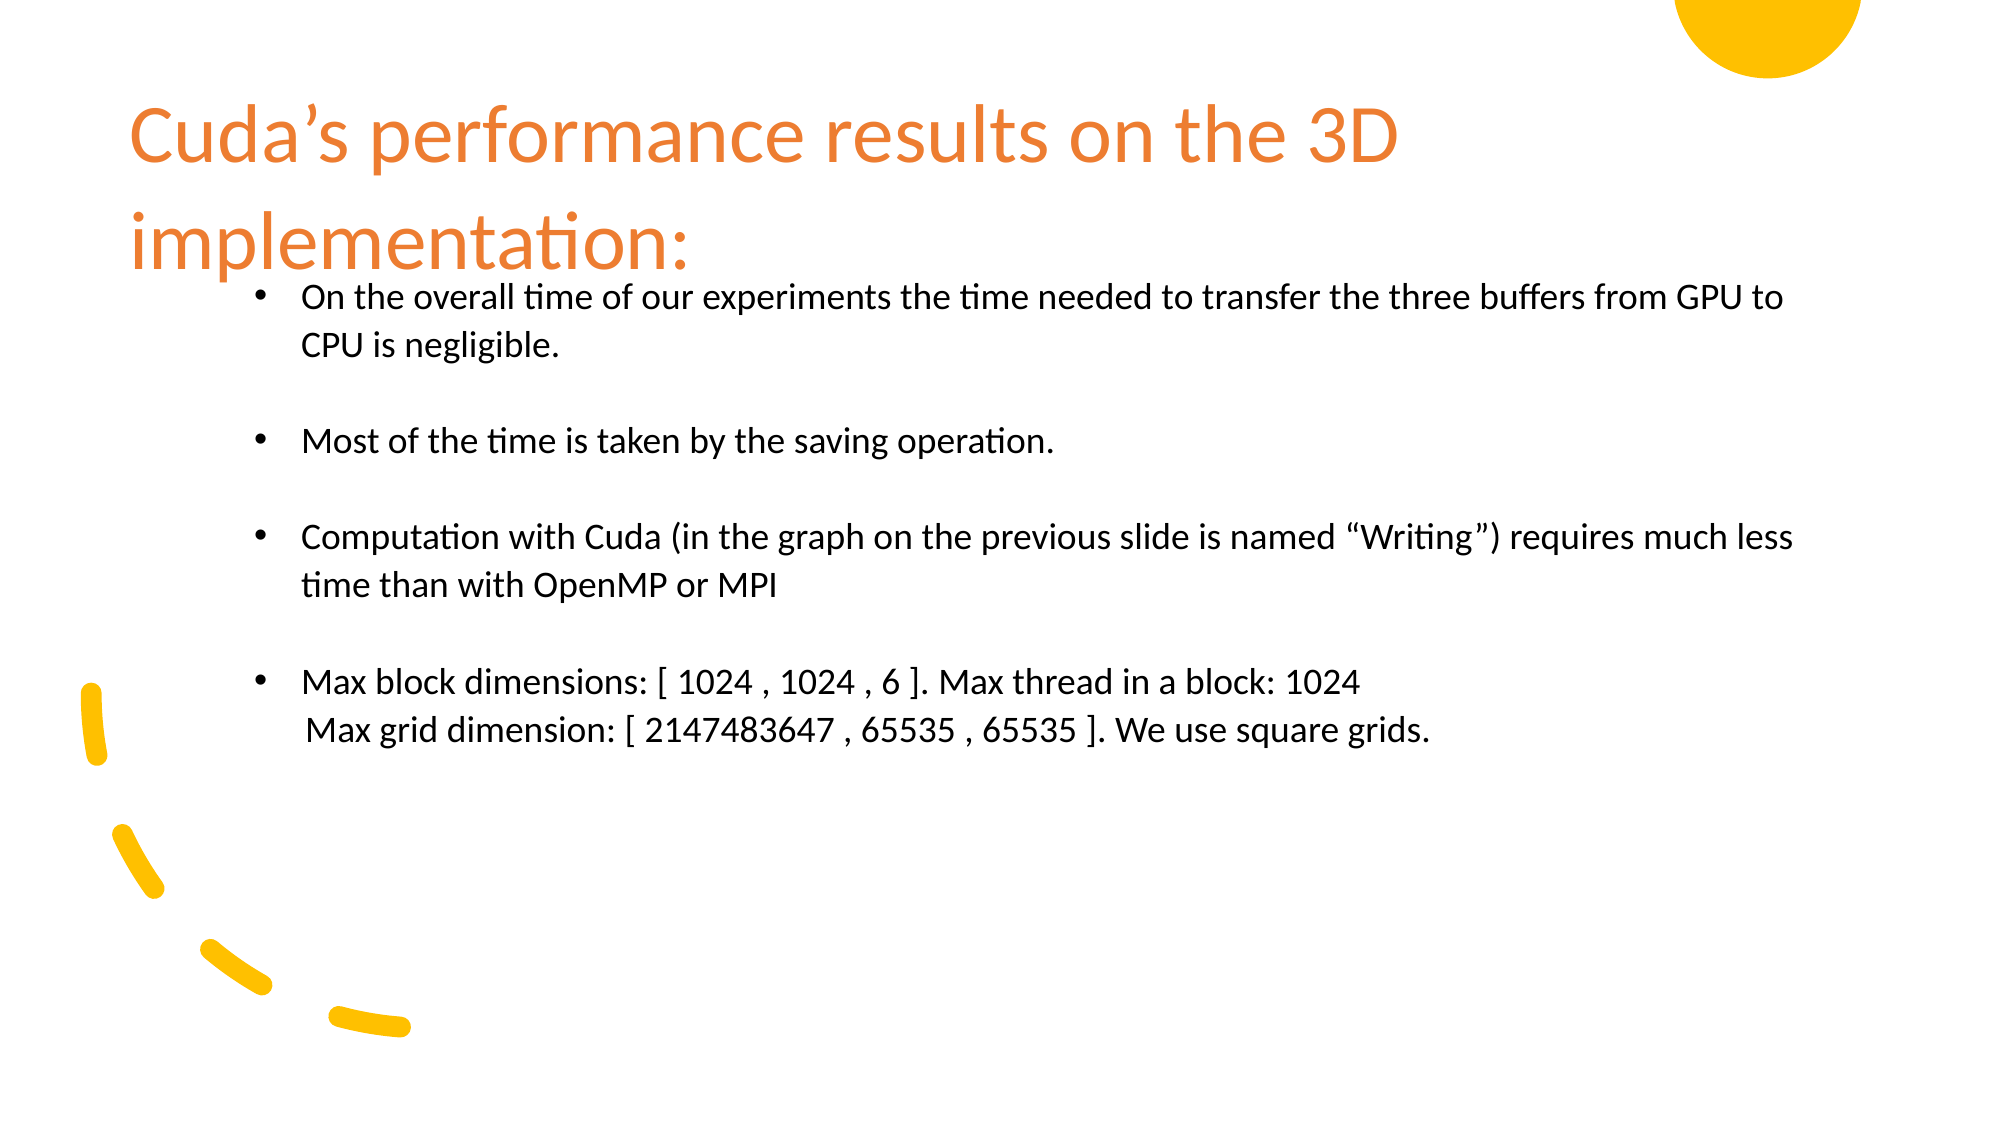

# Cuda’s performance results on the 3D implementation:
On the overall time of our experiments the time needed to transfer the three buffers from GPU to CPU is negligible.

Most of the time is taken by the saving operation.

Computation with Cuda (in the graph on the previous slide is named “Writing”) requires much less time than with OpenMP or MPI

Max block dimensions: [ 1024 , 1024 , 6 ]. Max thread in a block: 1024
      Max grid dimension: [ 2147483647 , 65535 , 65535 ]. We use square grids.